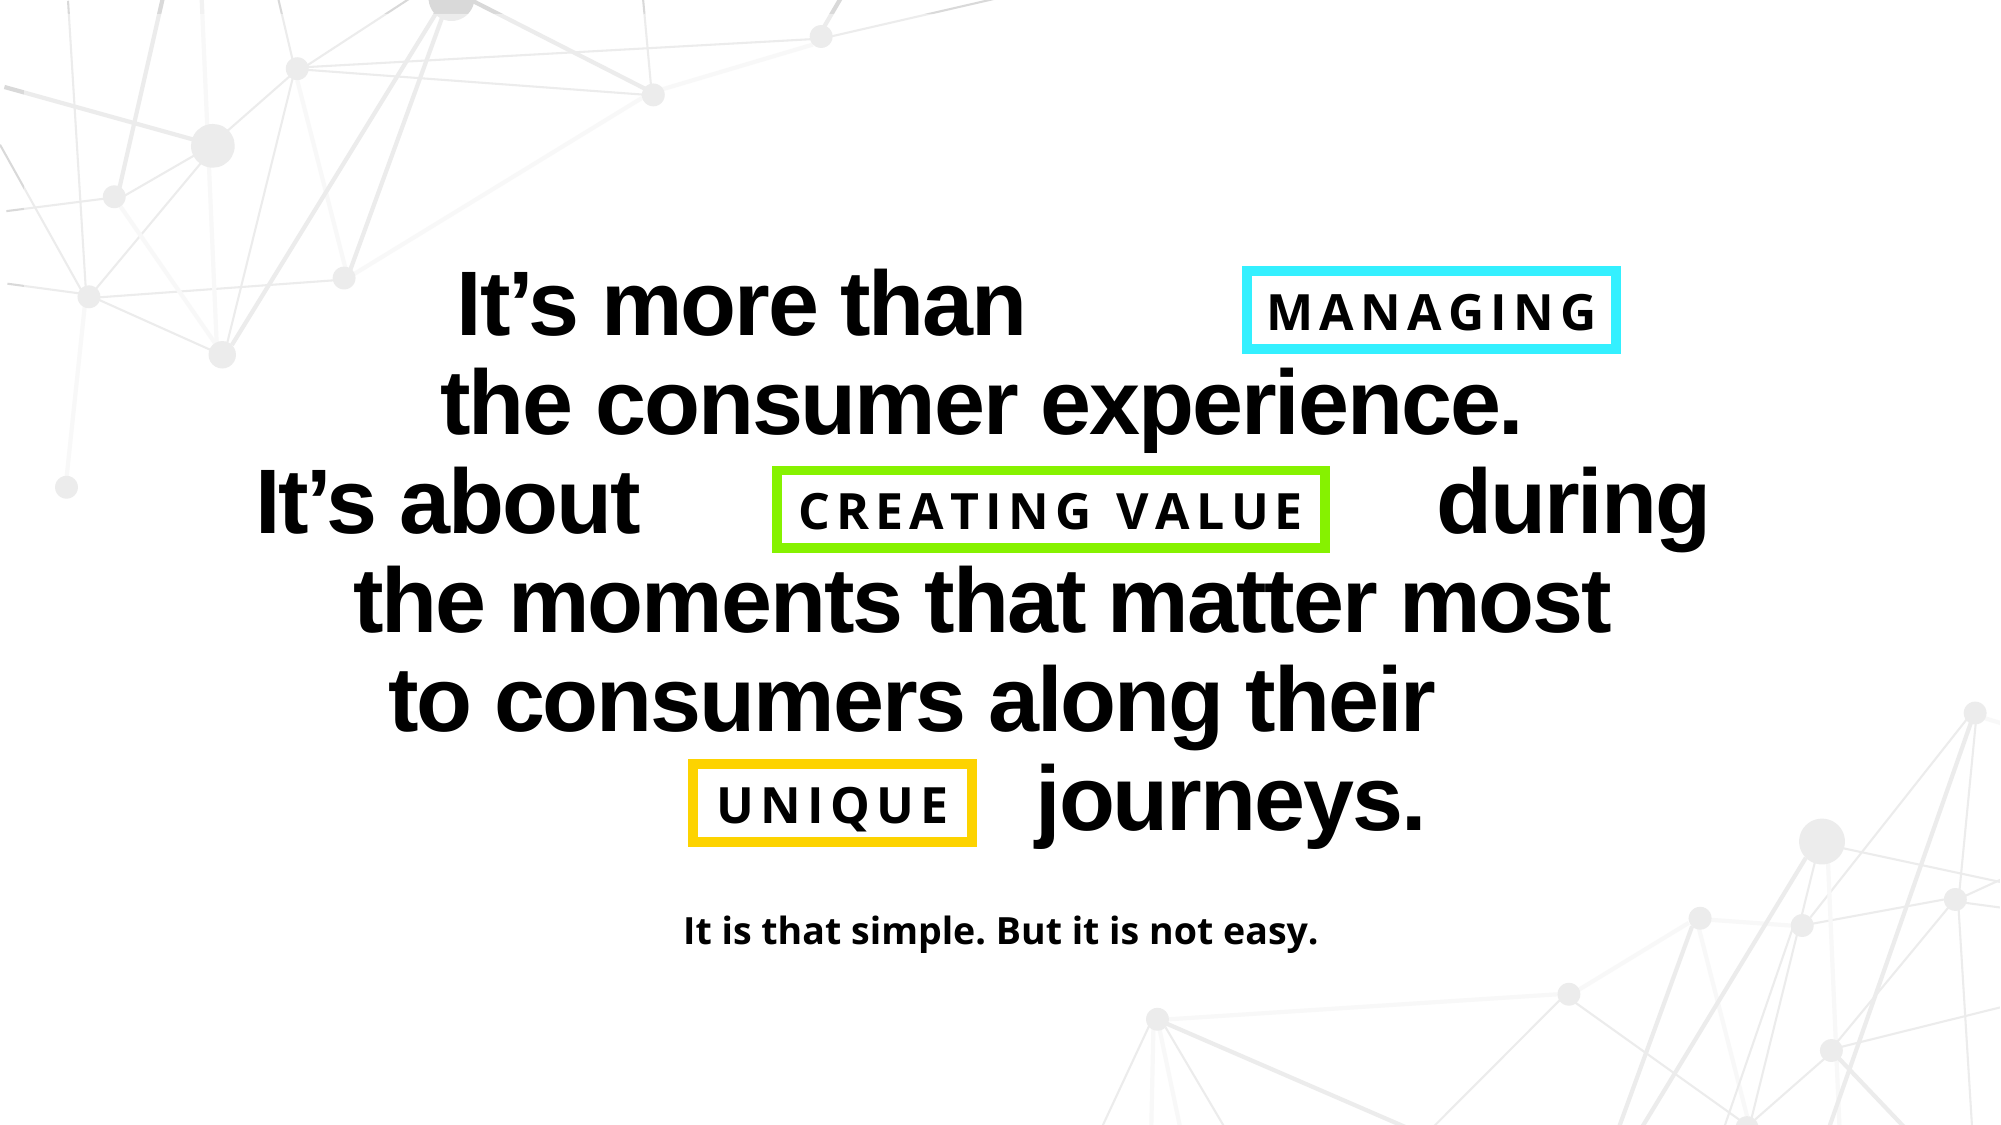

It’s more than 	  .
the consumer experience.
It’s about                                  during
the moments that matter most
to consumers along their
   .                journeys.
MANAGING
CREATING VALUE
UNIQUE
It is that simple. But it is not easy.